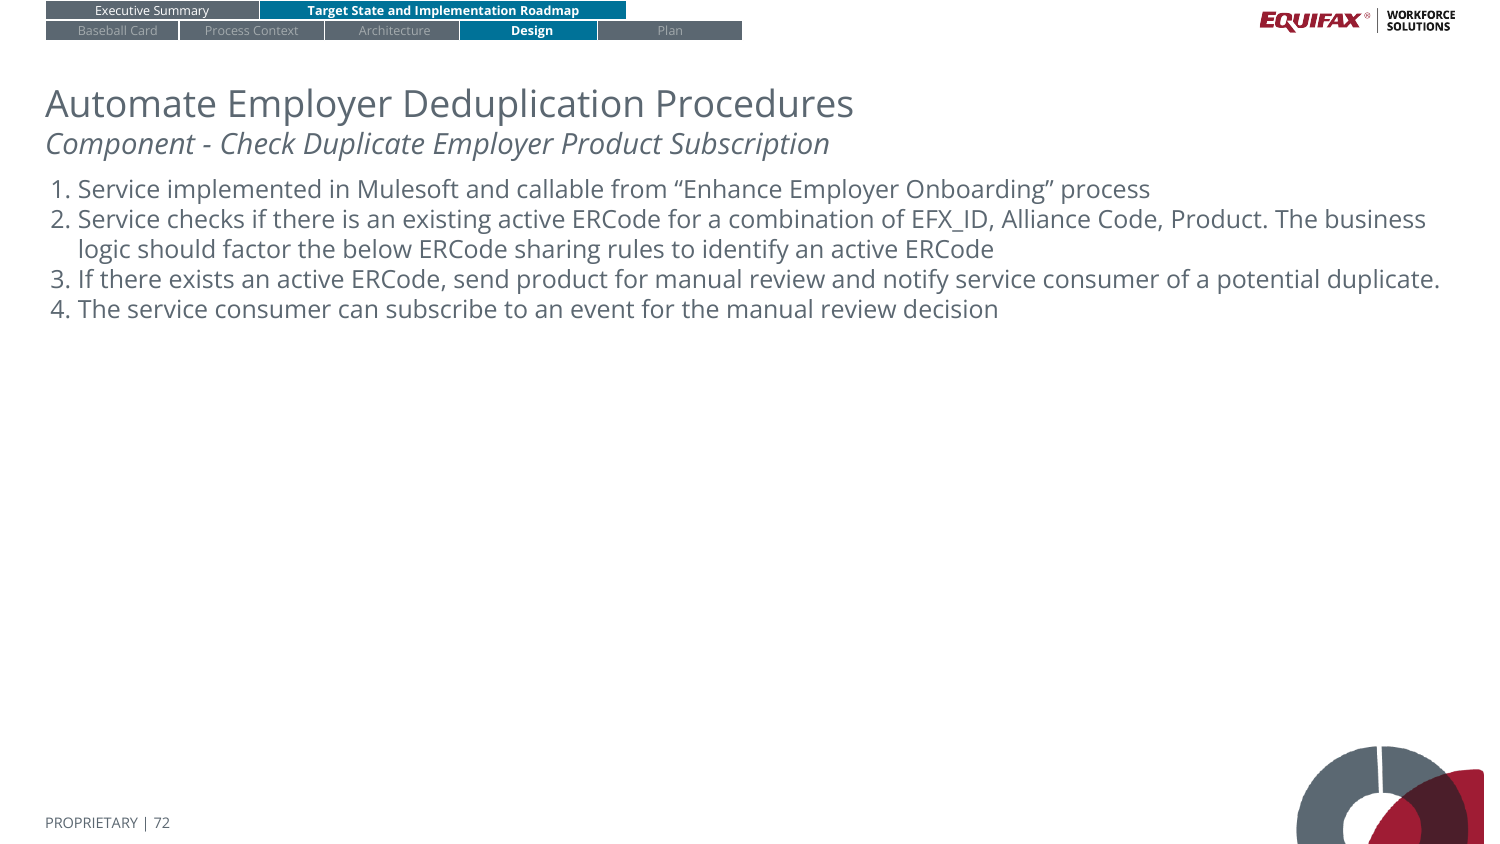

Executive Summary
Target State and Implementation Roadmap
Baseball Card
Process Context
Architecture
Design
Plan
# Automate Employer Deduplication Procedures
Component - Check Duplicate Employer Product Subscription
Service implemented in Mulesoft and callable from “Enhance Employer Onboarding” process
Service checks if there is an existing active ERCode for a combination of EFX_ID, Alliance Code, Product. The business logic should factor the below ERCode sharing rules to identify an active ERCode
If there exists an active ERCode, send product for manual review and notify service consumer of a potential duplicate.
The service consumer can subscribe to an event for the manual review decision